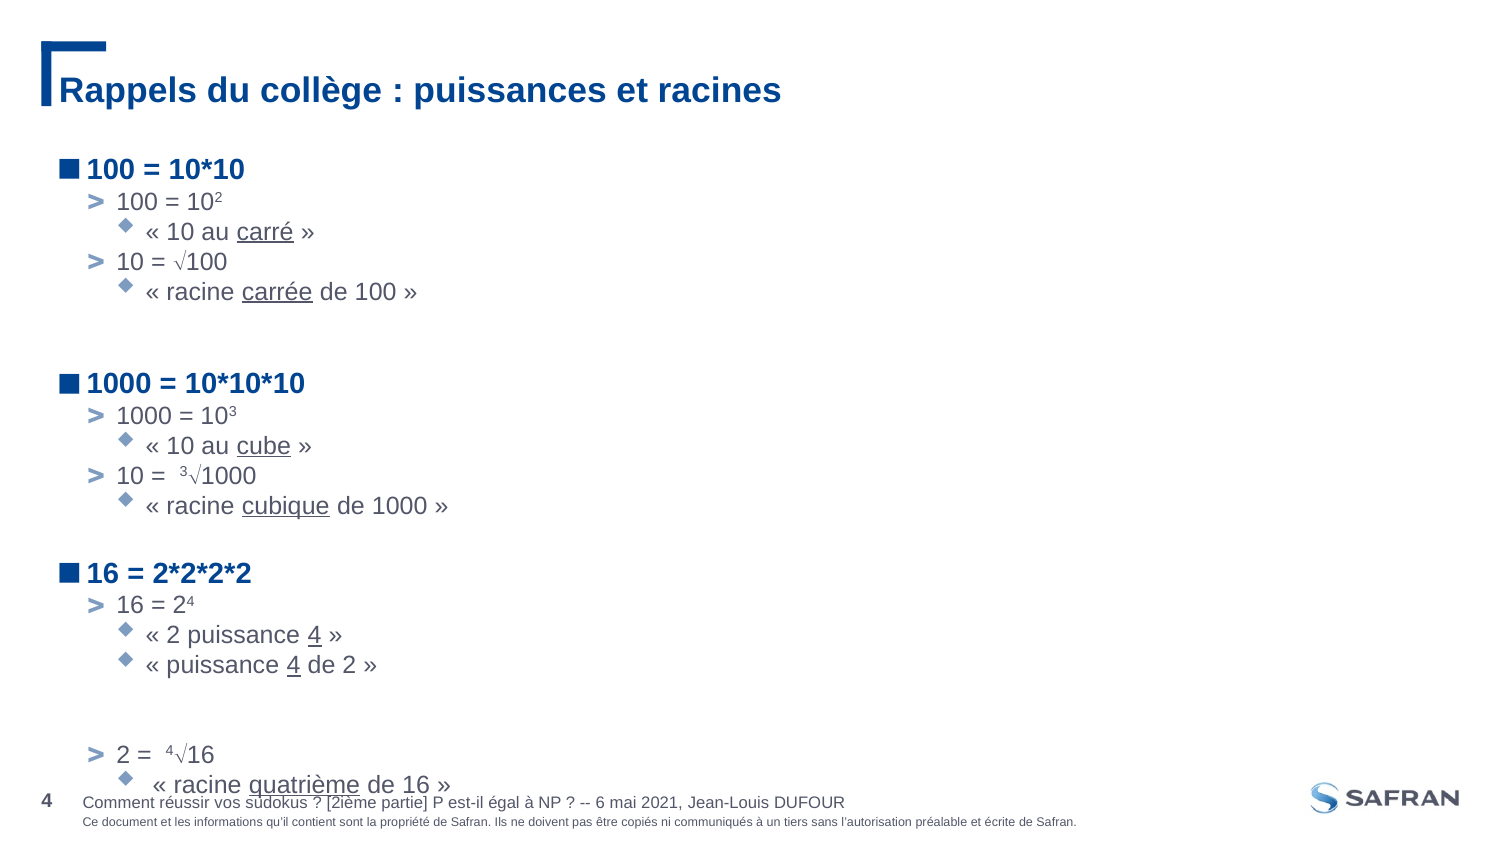

# Rappels du collège : puissances et racines
100 = 10*10
100 = 102
« 10 au carré »
10 = √100
« racine carrée de 100 »

1000 = 10*10*10
1000 = 103
« 10 au cube »
10 =  3√1000
« racine cubique de 1000 »

16 = 2*2*2*2
16 = 24
« 2 puissance 4 »
« puissance 4 de 2 »

2 =  4√16
 « racine quatrième de 16 »

Comment réussir vos sudokus ? [2ième partie] P est-il égal à NP ? -- 6 mai 2021, Jean-Louis DUFOUR
4
27 sept. 2019, Jean-Louis DUFOUR